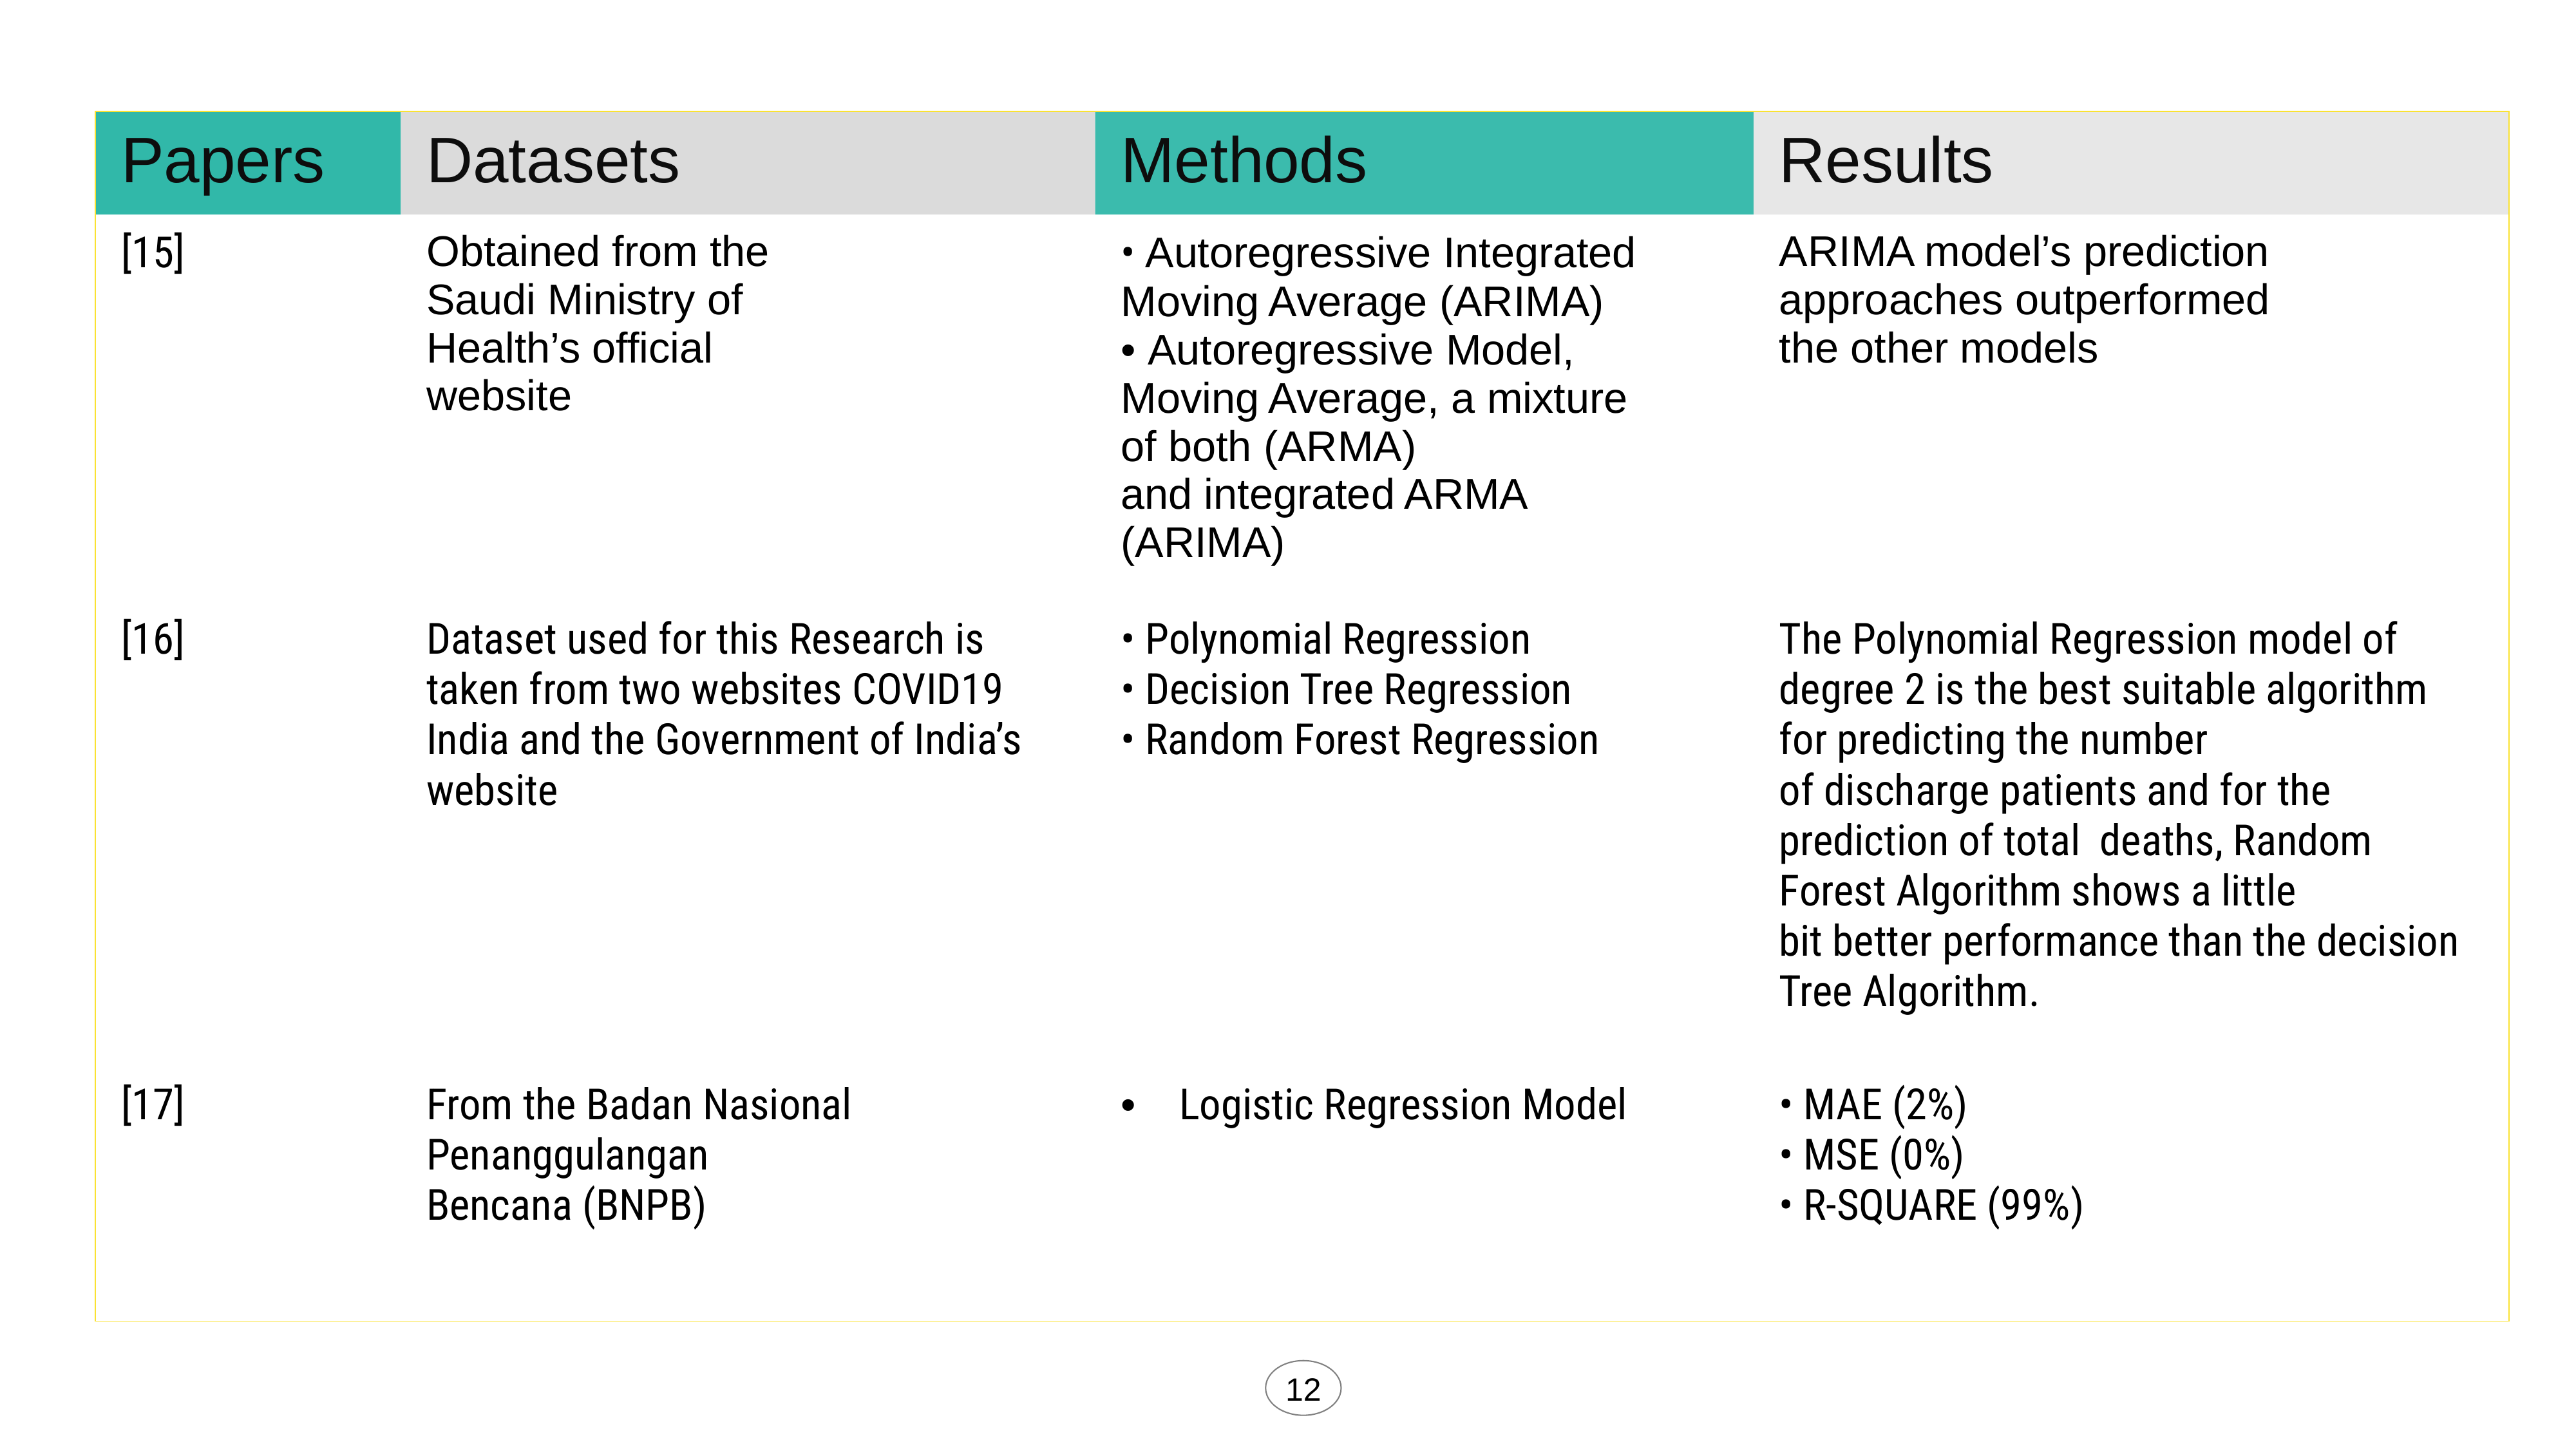

| Papers | Datasets | Methods | Results |
| --- | --- | --- | --- |
| [15] | Obtained from the Saudi Ministry of Health’s official website | • Autoregressive Integrated Moving Average (ARIMA) • Autoregressive Model, Moving Average, a mixture of both (ARMA) and integrated ARMA (ARIMA) | ARIMA model’s prediction approaches outperformed the other models |
| [16] | Dataset used for this Research is taken from two websites COVID19 India and the Government of India’s website | • Polynomial Regression • Decision Tree Regression • Random Forest Regression | The Polynomial Regression model of degree 2 is the best suitable algorithm for predicting the number of discharge patients and for the prediction of total deaths, Random Forest Algorithm shows a little bit better performance than the decision Tree Algorithm. |
| [17] | From the Badan Nasional Penanggulangan Bencana (BNPB) | Logistic Regression Model | • MAE (2%) • MSE (0%) • R-SQUARE (99%) |
12